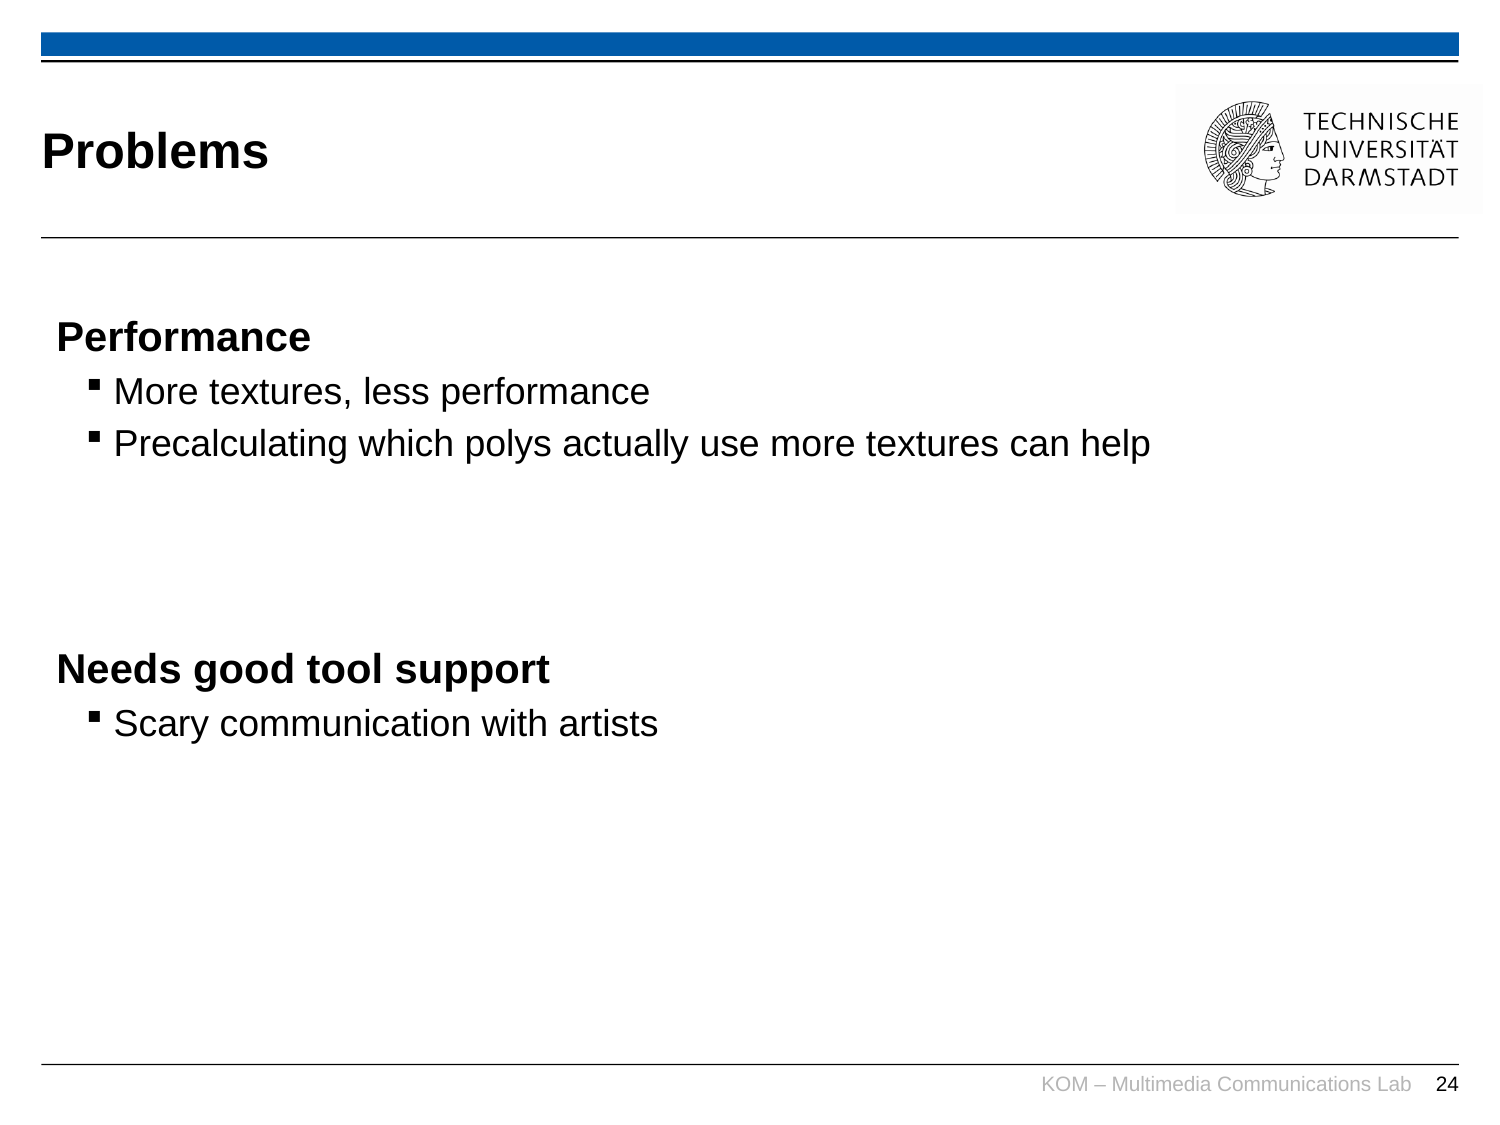

# Problems

Performance
More textures, less performance
Precalculating which polys actually use more textures can help

Needs good tool support
Scary communication with artists